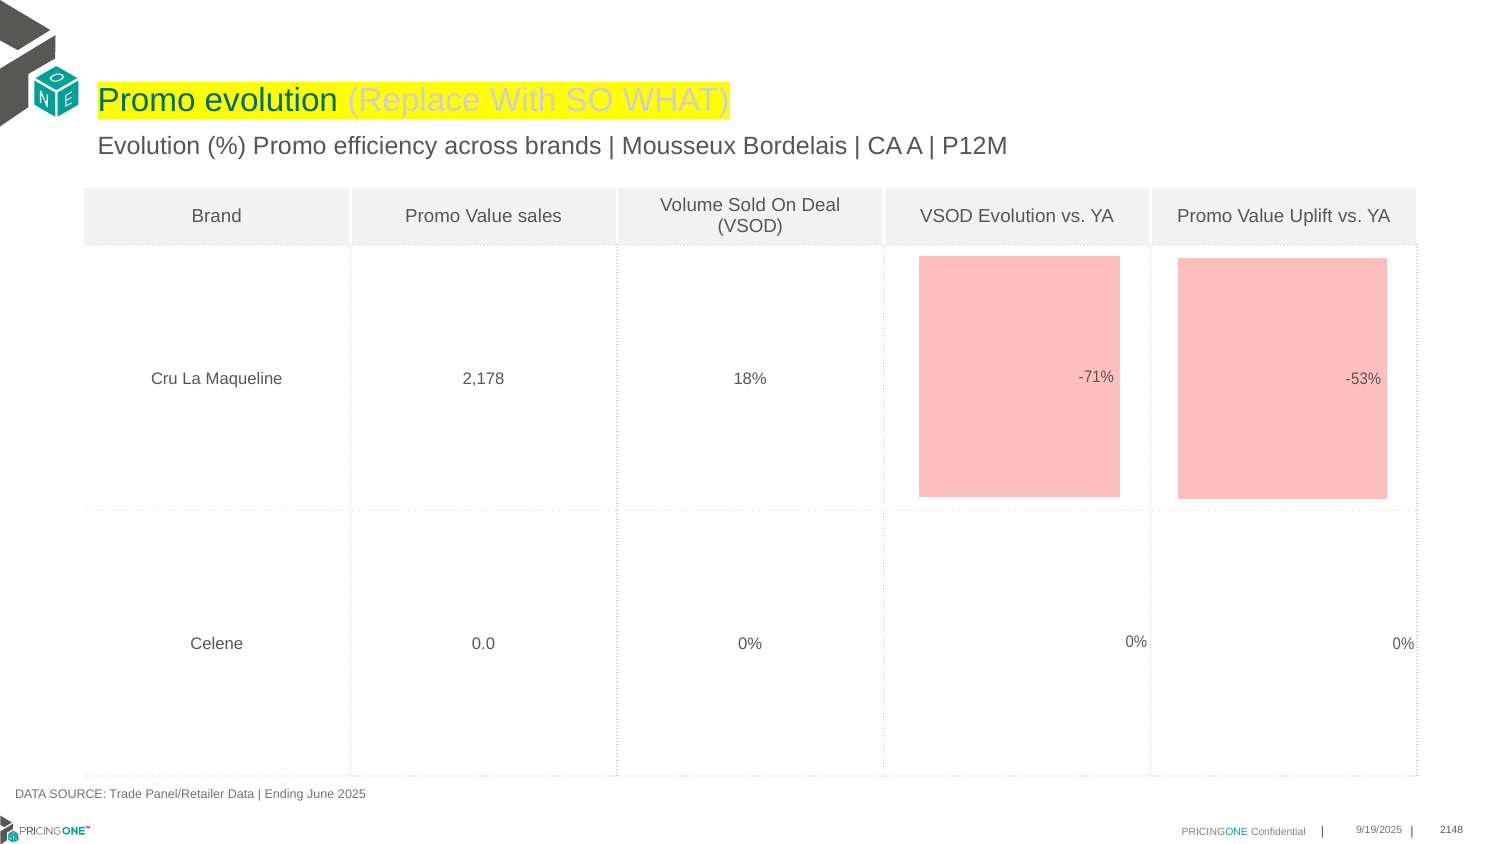

# Promo evolution (Replace With SO WHAT)
Evolution (%) Promo efficiency across brands | Mousseux Bordelais | CA A | P12M
| Brand | Promo Value sales | Volume Sold On Deal (VSOD) | VSOD Evolution vs. YA | Promo Value Uplift vs. YA |
| --- | --- | --- | --- | --- |
| Cru La Maqueline | 2,178 | 18% |  |  |
| Celene | 0.0 | 0% |  |  |

### Chart

| Category | VSOD Evaluation vs YA |
|---|---|
| Cru La Maqueline | -0.71 |
| Celene | 0.0 |

### Chart

| Category | Promo Value Uplift vs YA |
|---|---|
| Cru La Maqueline | -0.530514264393825 |
| Celene | 0.0 |
DATA SOURCE: Trade Panel/Retailer Data | Ending June 2025

9/19/2025
2148